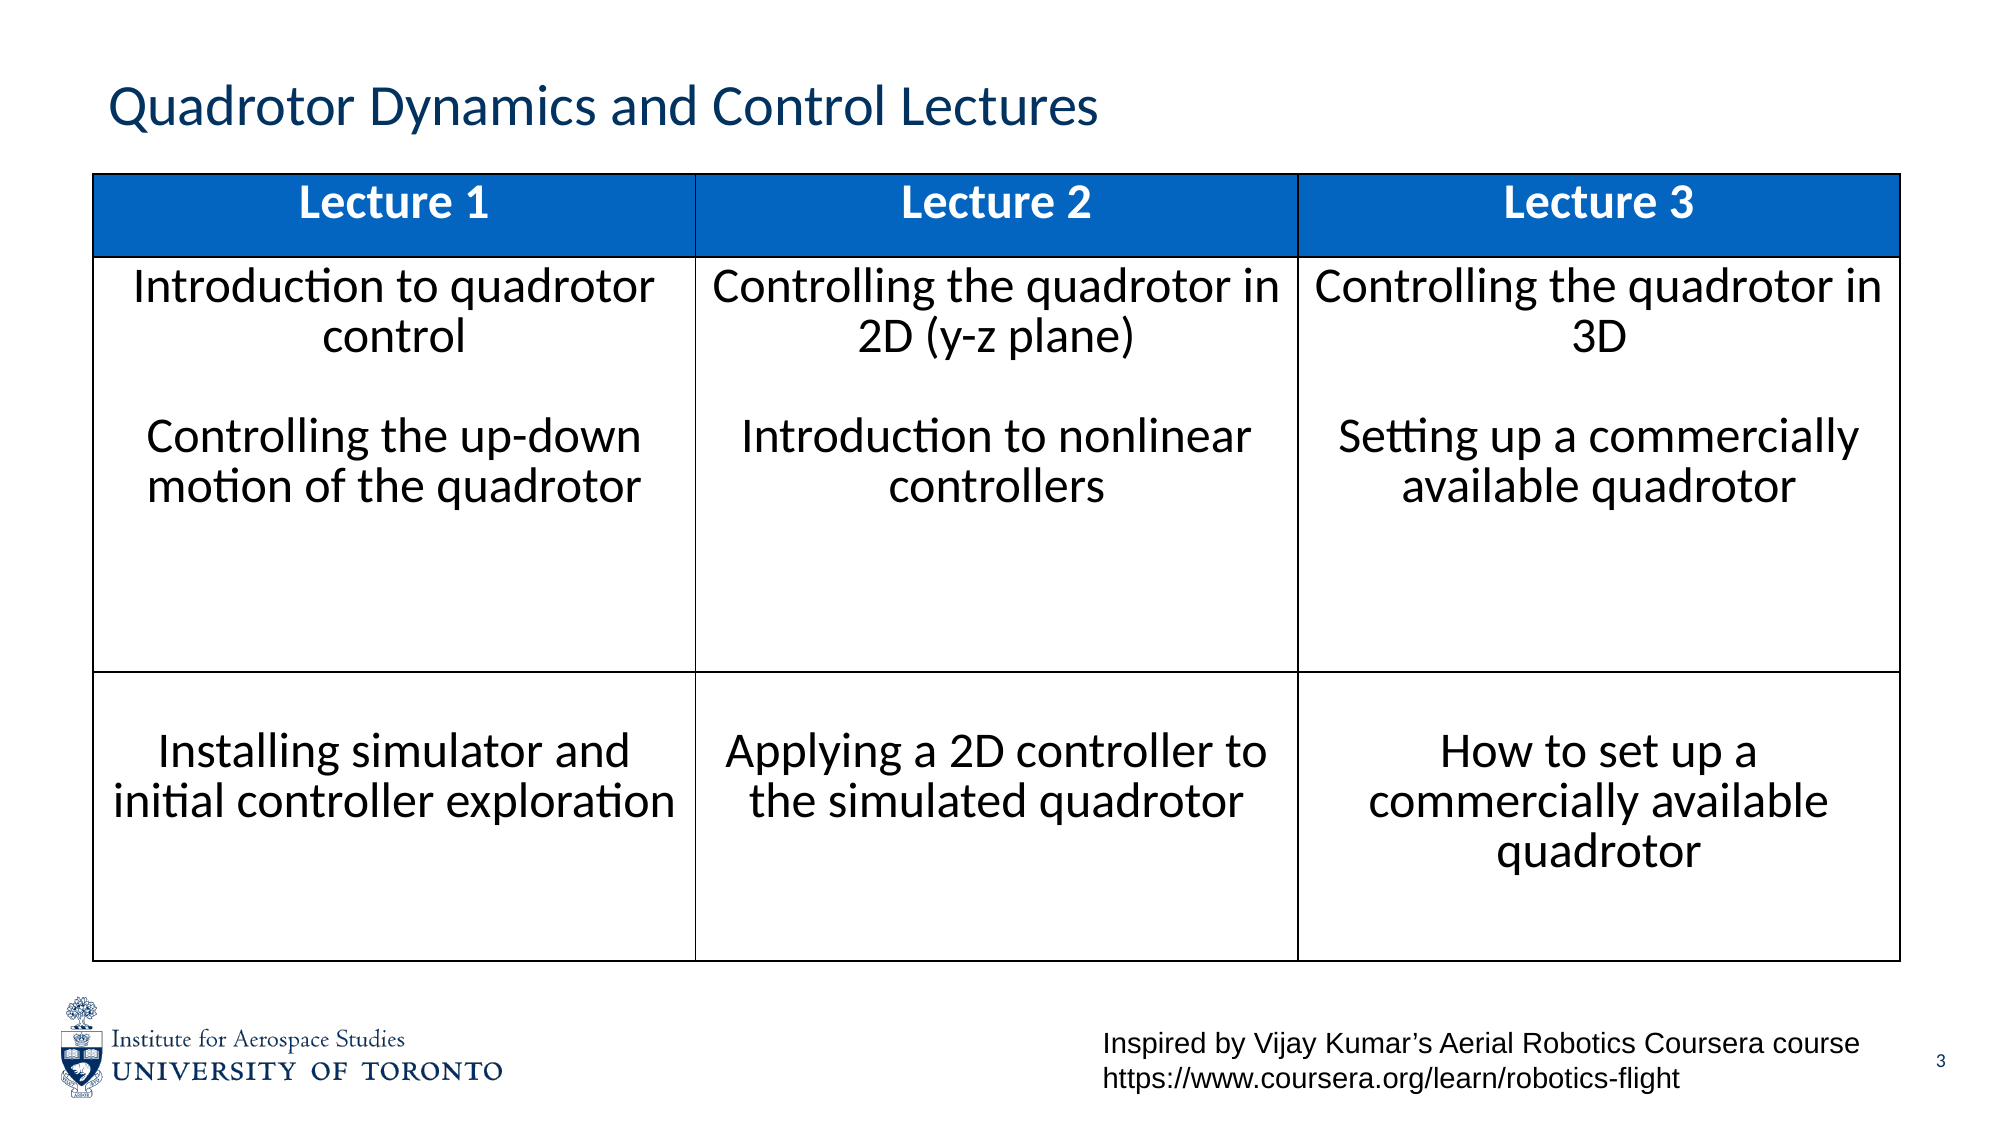

# Quadrotor Dynamics and Control Lectures
| Lecture 1 | Lecture 2 | Lecture 3 |
| --- | --- | --- |
| Introduction to quadrotor control Controlling the up-down motion of the quadrotor | Controlling the quadrotor in 2D (y-z plane) Introduction to nonlinear controllers | Controlling the quadrotor in 3D Setting up a commercially available quadrotor |
| Installing simulator and initial controller exploration | Applying a 2D controller to the simulated quadrotor | How to set up a commercially available quadrotor |
Inspired by Vijay Kumar’s Aerial Robotics Coursera course https://www.coursera.org/learn/robotics-flight
3